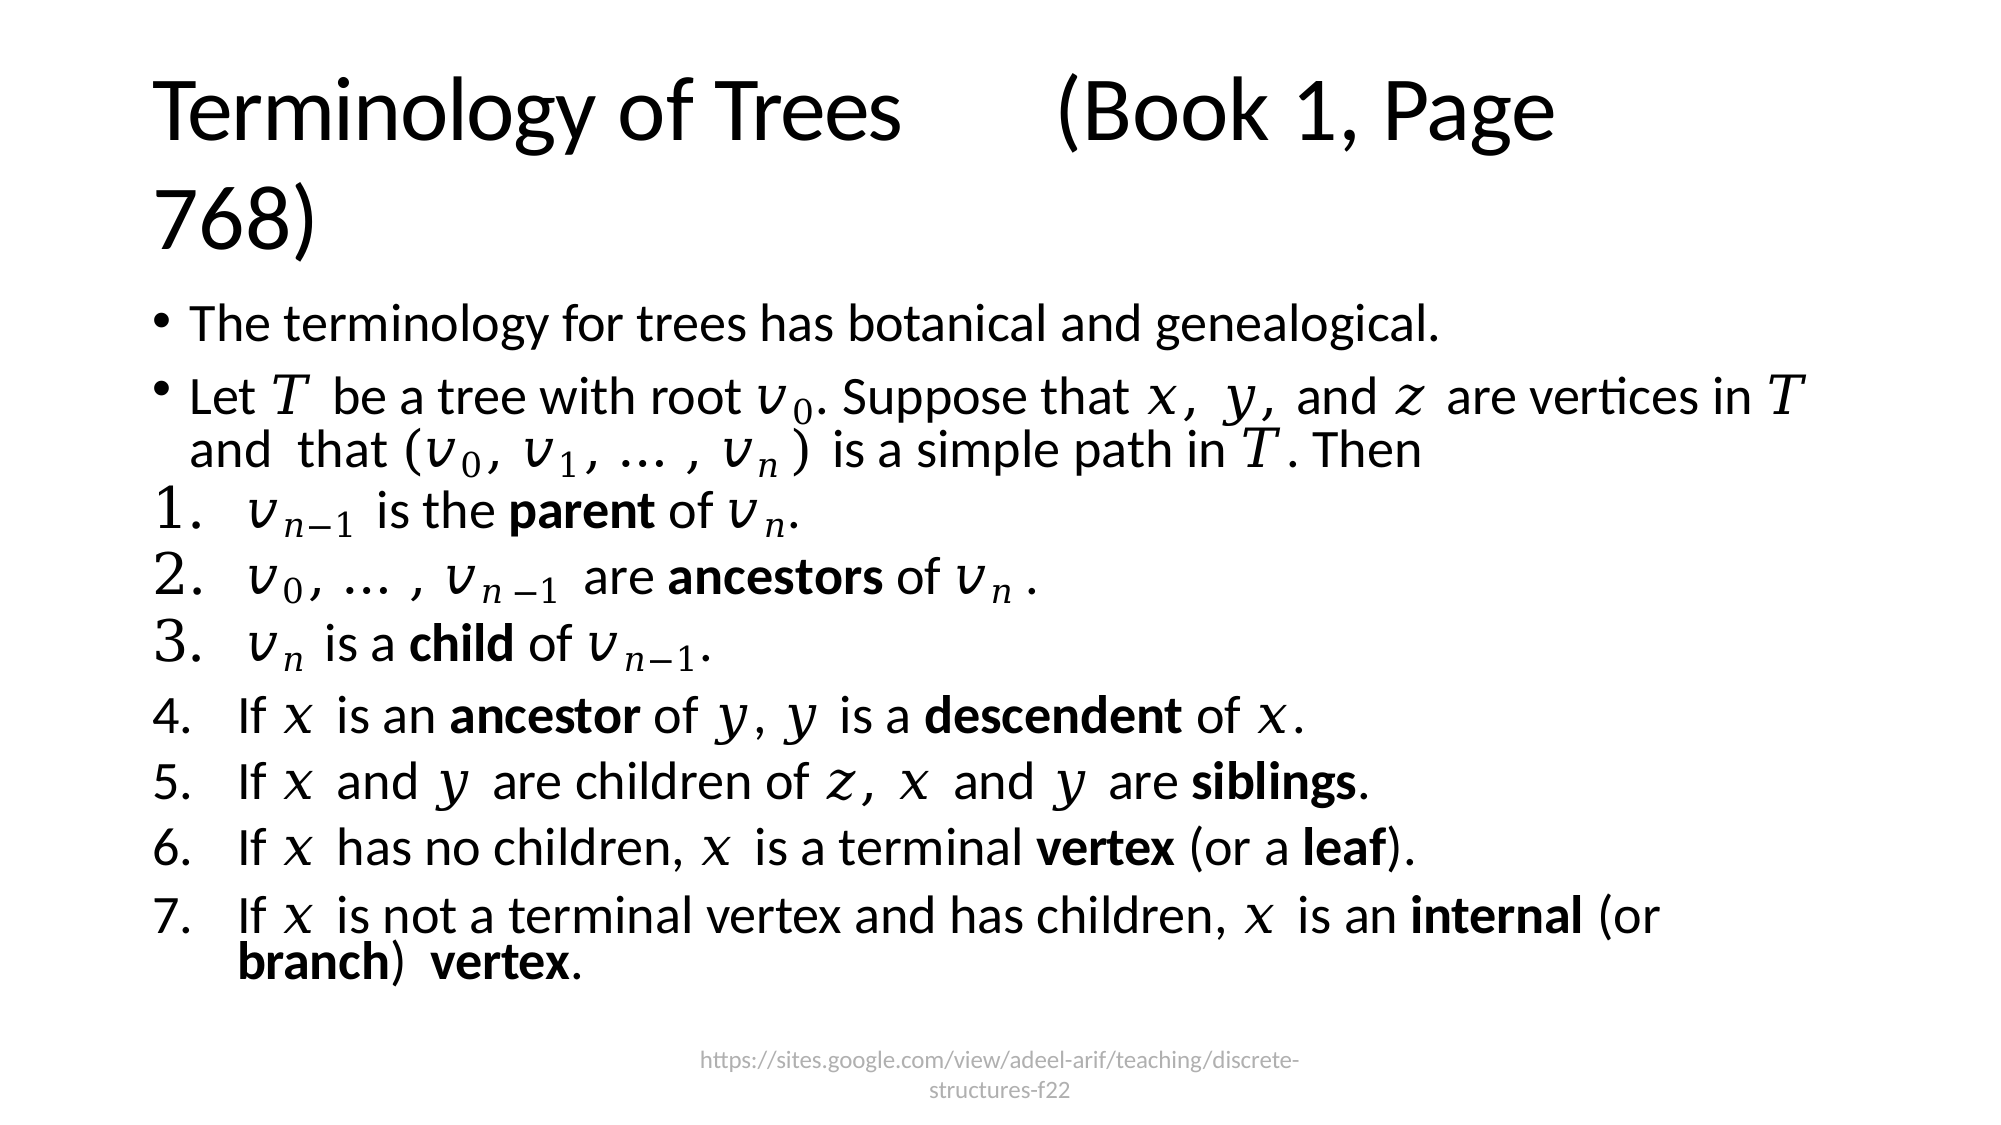

# Terminology of Trees	(Book 1, Page 768)
The terminology for trees has botanical and genealogical.
Let 𝑇 be a tree with root 𝑣0. Suppose that 𝑥, 𝑦, and 𝑧 are vertices in 𝑇 and  that (𝑣0, 𝑣1, … , 𝑣𝑛) is a simple path in 𝑇. Then
1.	𝑣𝑛−1 is the parent of 𝑣𝑛.
2.	𝑣0, … , 𝑣𝑛−1  are ancestors of 𝑣𝑛.
3.	𝑣𝑛 is a child of 𝑣𝑛−1.
If 𝑥 is an ancestor of 𝑦, 𝑦 is a descendent of 𝑥.
If 𝑥 and 𝑦 are children of 𝑧, 𝑥 and 𝑦 are siblings.
If 𝑥 has no children, 𝑥 is a terminal vertex (or a leaf).
If 𝑥 is not a terminal vertex and has children, 𝑥 is an internal (or branch)  vertex.
https://sites.google.com/view/adeel-arif/teaching/discrete-
structures-f22